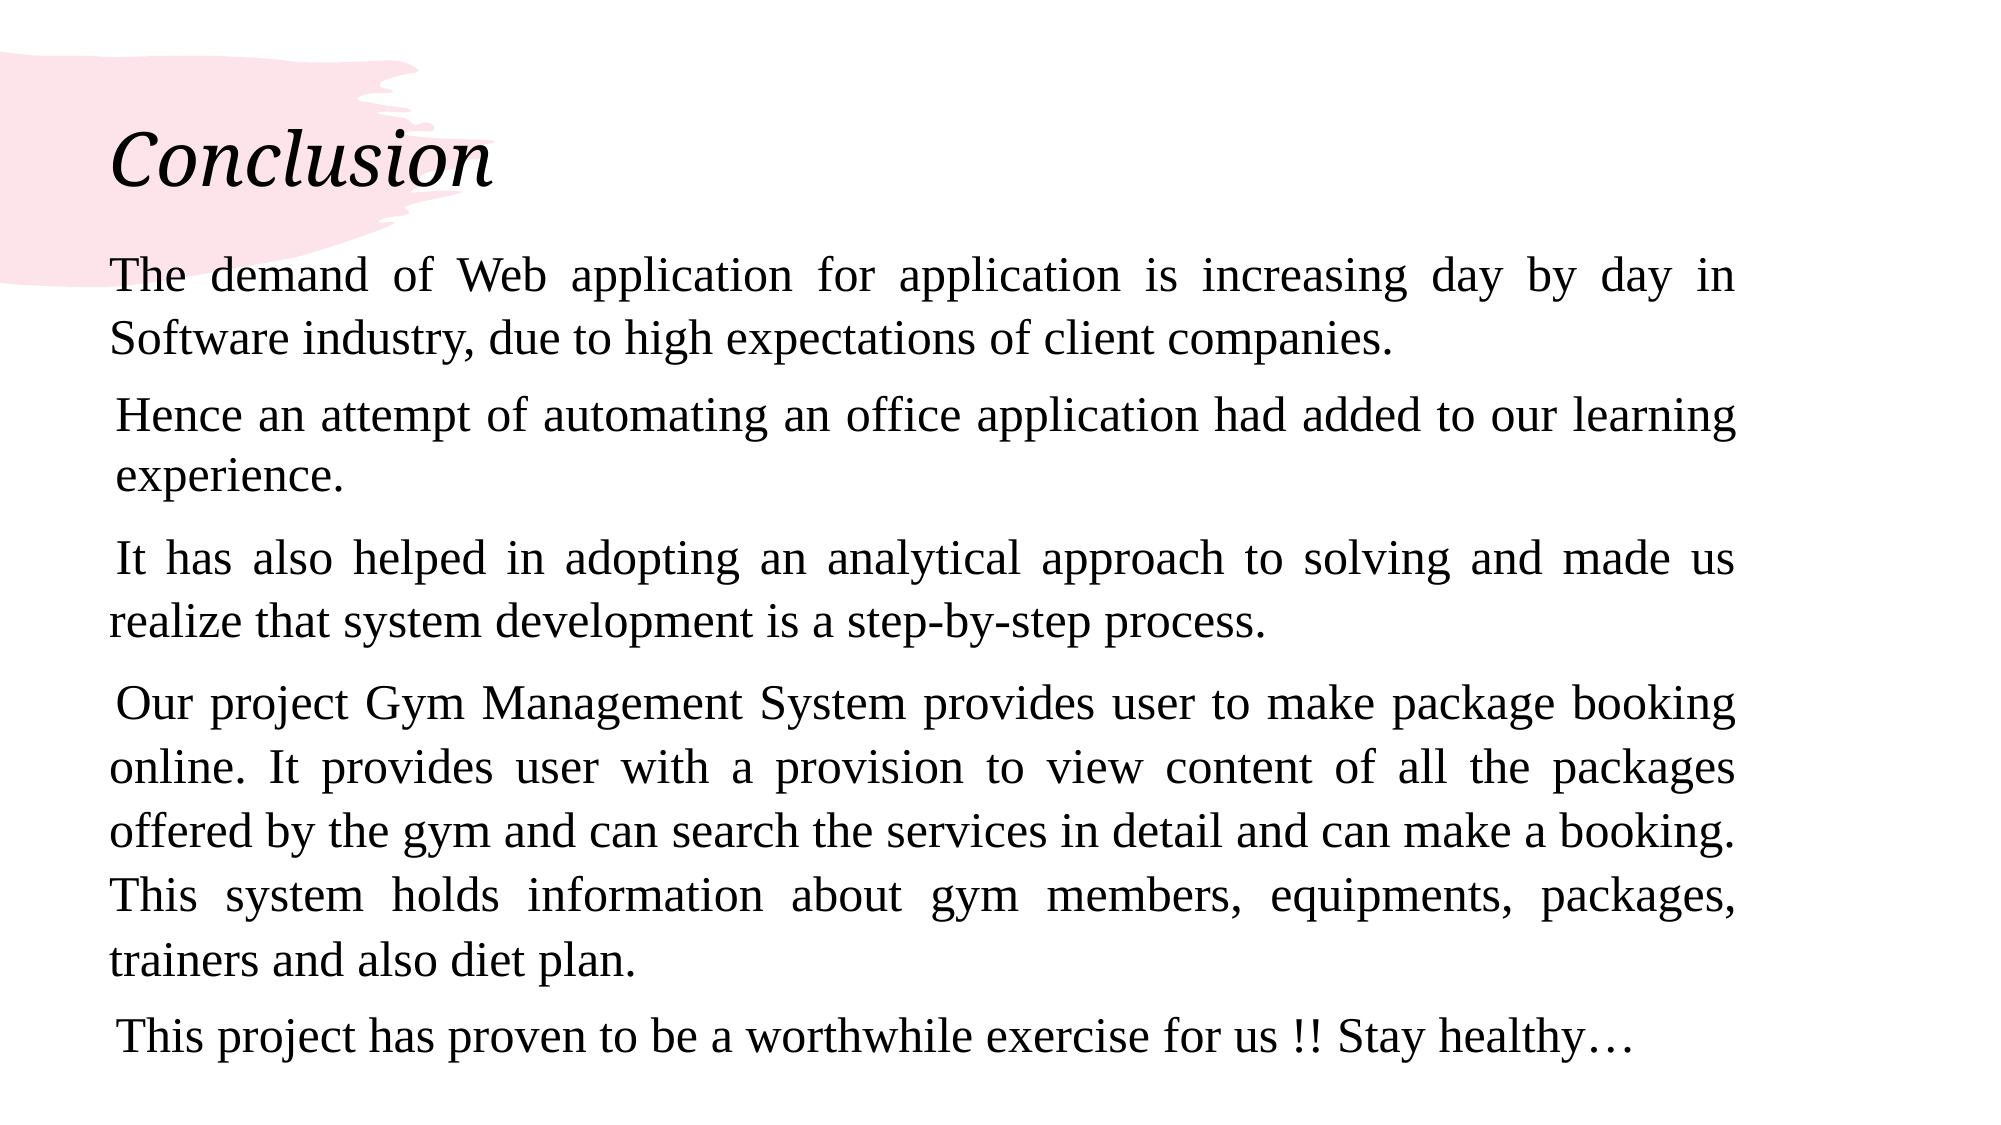

Conclusion
The demand of Web application for application is increasing day by day in Software industry, due to high expectations of client companies.
Hence an attempt of automating an office application had added to our learning experience.
It has also helped in adopting an analytical approach to solving and made us realize that system development is a step-by-step process.
Our project Gym Management System provides user to make package booking online. It provides user with a provision to view content of all the packages offered by the gym and can search the services in detail and can make a booking. This system holds information about gym members, equipments, packages, trainers and also diet plan.
This project has proven to be a worthwhile exercise for us !! Stay healthy…